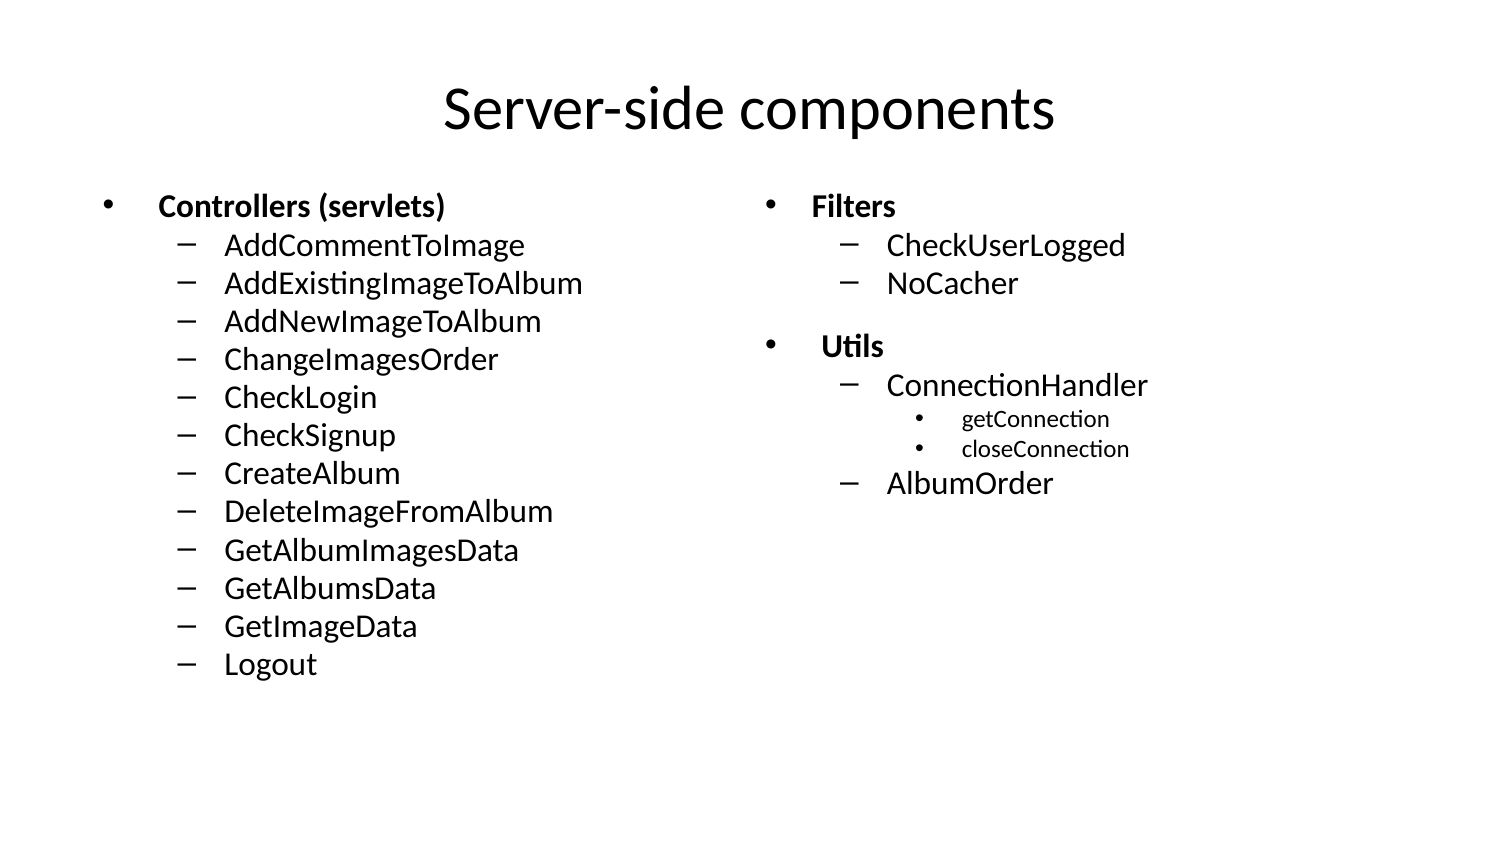

# Server-side components
Controllers (servlets)
AddCommentToImage
AddExistingImageToAlbum
AddNewImageToAlbum
ChangeImagesOrder
CheckLogin
CheckSignup
CreateAlbum
DeleteImageFromAlbum
GetAlbumImagesData
GetAlbumsData
GetImageData
Logout
Filters
CheckUserLogged
NoCacher

Utils
ConnectionHandler
getConnection
closeConnection
AlbumOrder